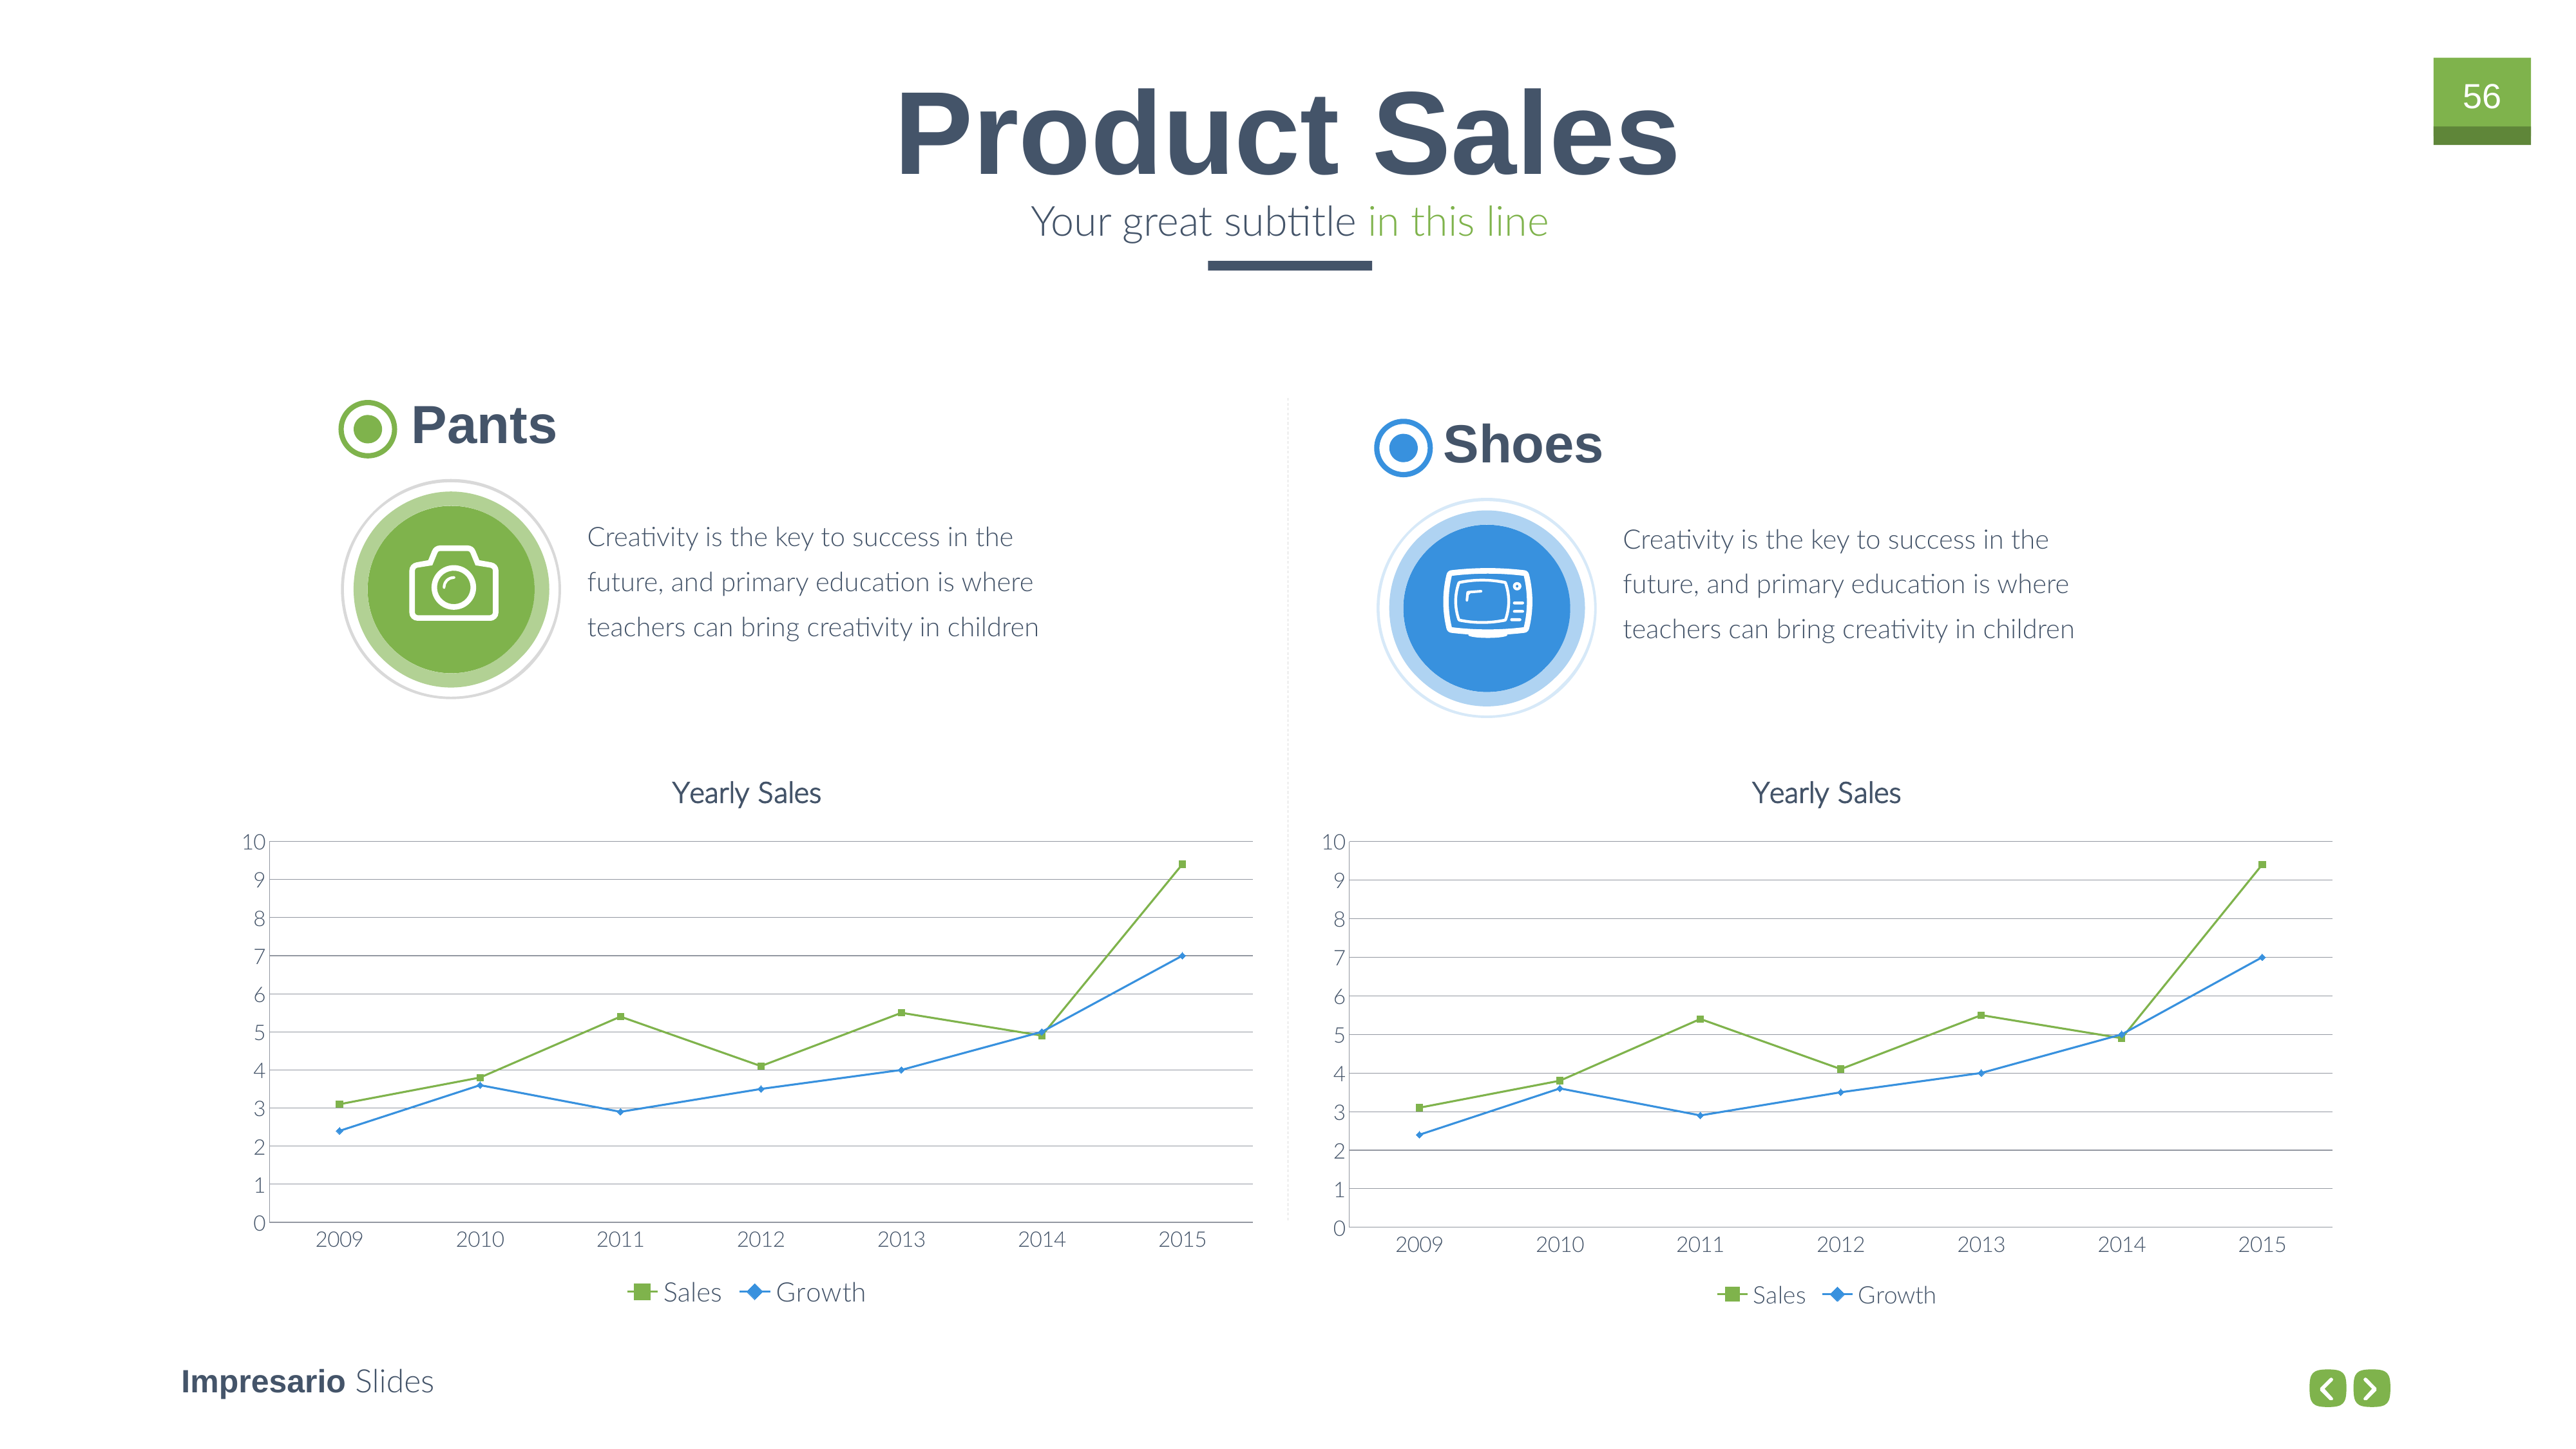

Product Sales
Your great subtitle in this line

Pants

Creativity is the key to success in the future, and primary education is where teachers can bring creativity in children

Shoes

Creativity is the key to success in the future, and primary education is where teachers can bring creativity in children

### Chart: Yearly Sales

| Category | Sales | Growth |
|---|---|---|
| 2009.0 | 3.1 | 2.4 |
| 2010.0 | 3.8 | 3.6 |
| 2011.0 | 5.4 | 2.9 |
| 2012.0 | 4.1 | 3.5 |
| 2013.0 | 5.5 | 4.0 |
| 2014.0 | 4.9 | 5.0 |
| 2015.0 | 9.4 | 7.0 |

### Chart: Yearly Sales

| Category | Sales | Growth |
|---|---|---|
| 2009.0 | 3.1 | 2.4 |
| 2010.0 | 3.8 | 3.6 |
| 2011.0 | 5.4 | 2.9 |
| 2012.0 | 4.1 | 3.5 |
| 2013.0 | 5.5 | 4.0 |
| 2014.0 | 4.9 | 5.0 |
| 2015.0 | 9.4 | 7.0 |